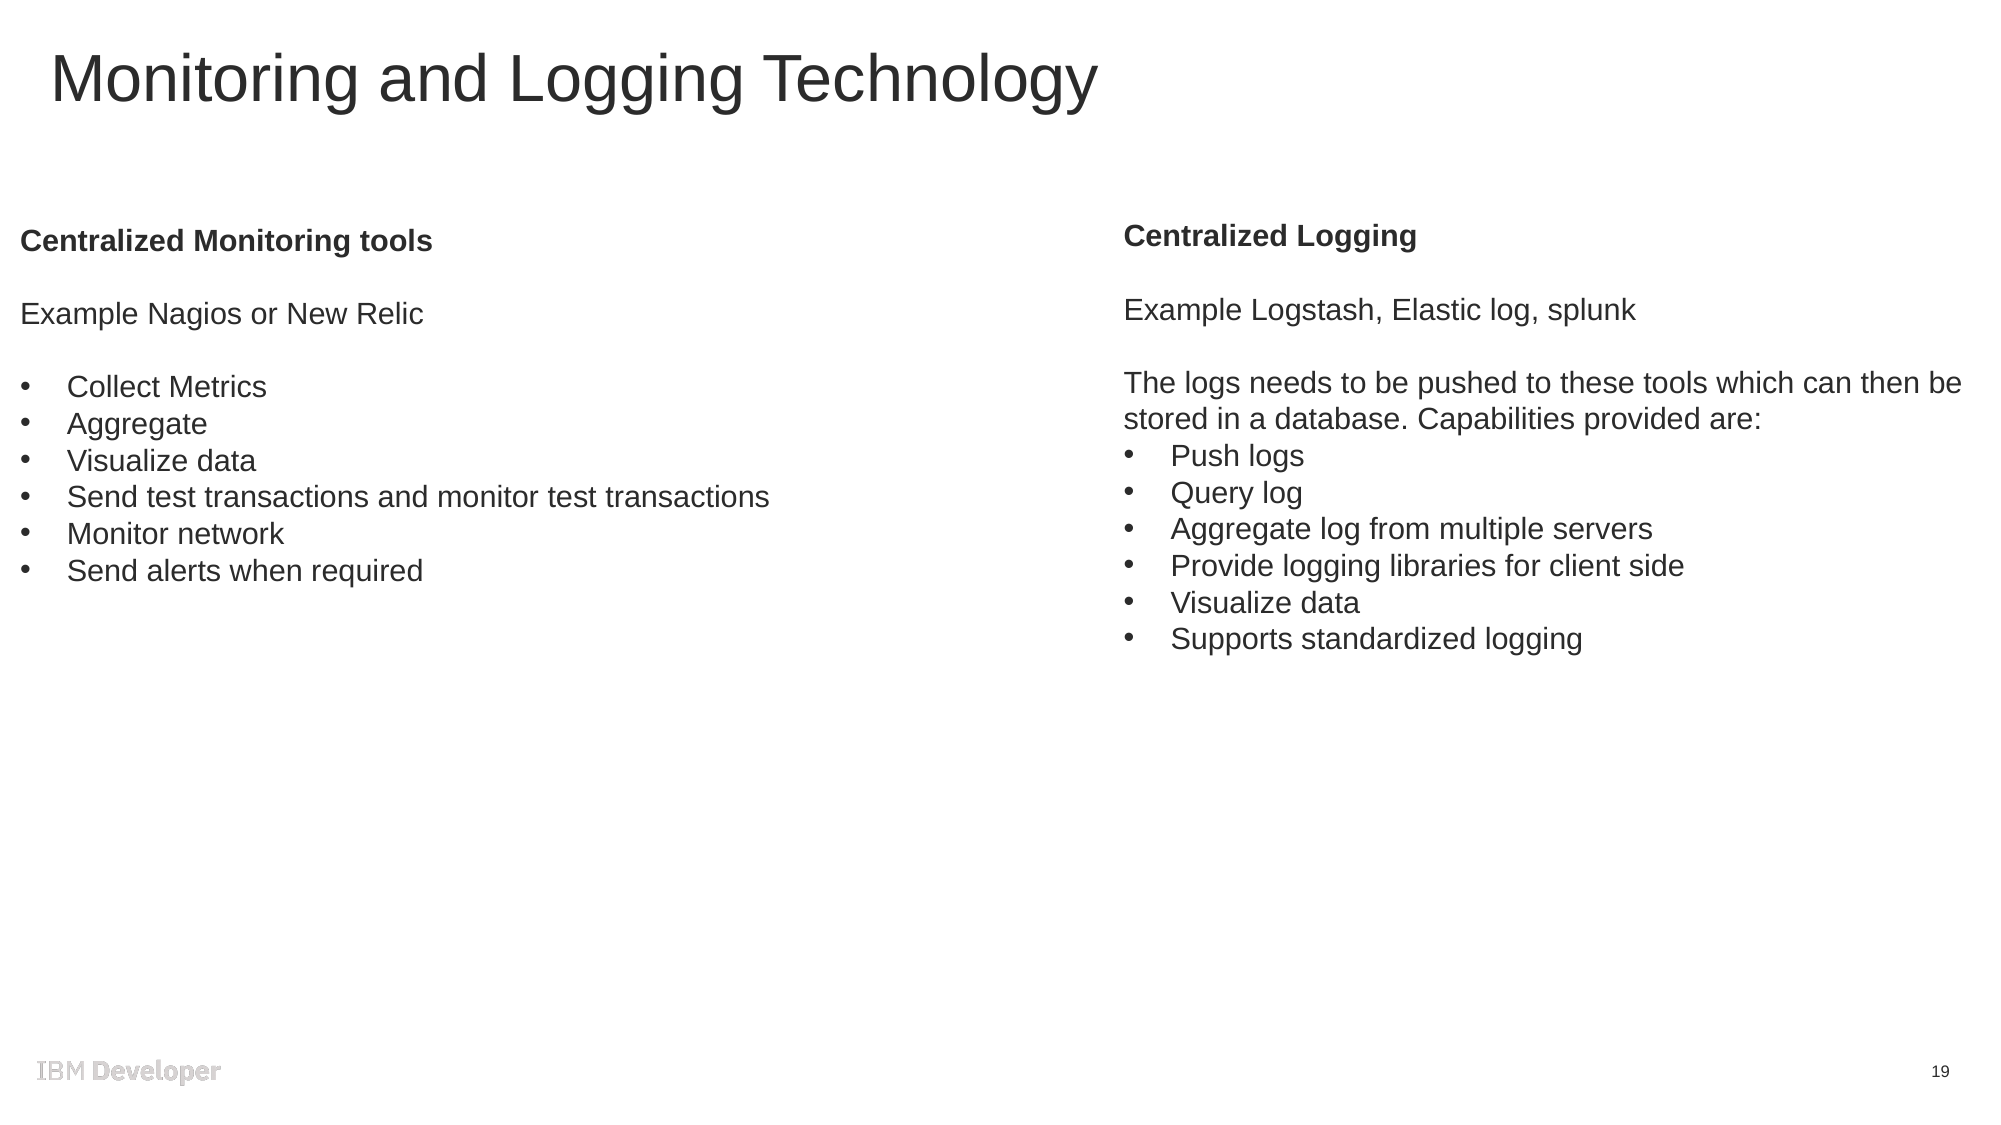

# Monitoring and Logging Technology
Centralized Logging

Example Logstash, Elastic log, splunk

The logs needs to be pushed to these tools which can then be stored in a database. Capabilities provided are:
Push logs
Query log
Aggregate log from multiple servers
Provide logging libraries for client side
Visualize data
Supports standardized logging

Centralized Monitoring tools

Example Nagios or New Relic

Collect Metrics
Aggregate
Visualize data
Send test transactions and monitor test transactions
Monitor network
Send alerts when required

19